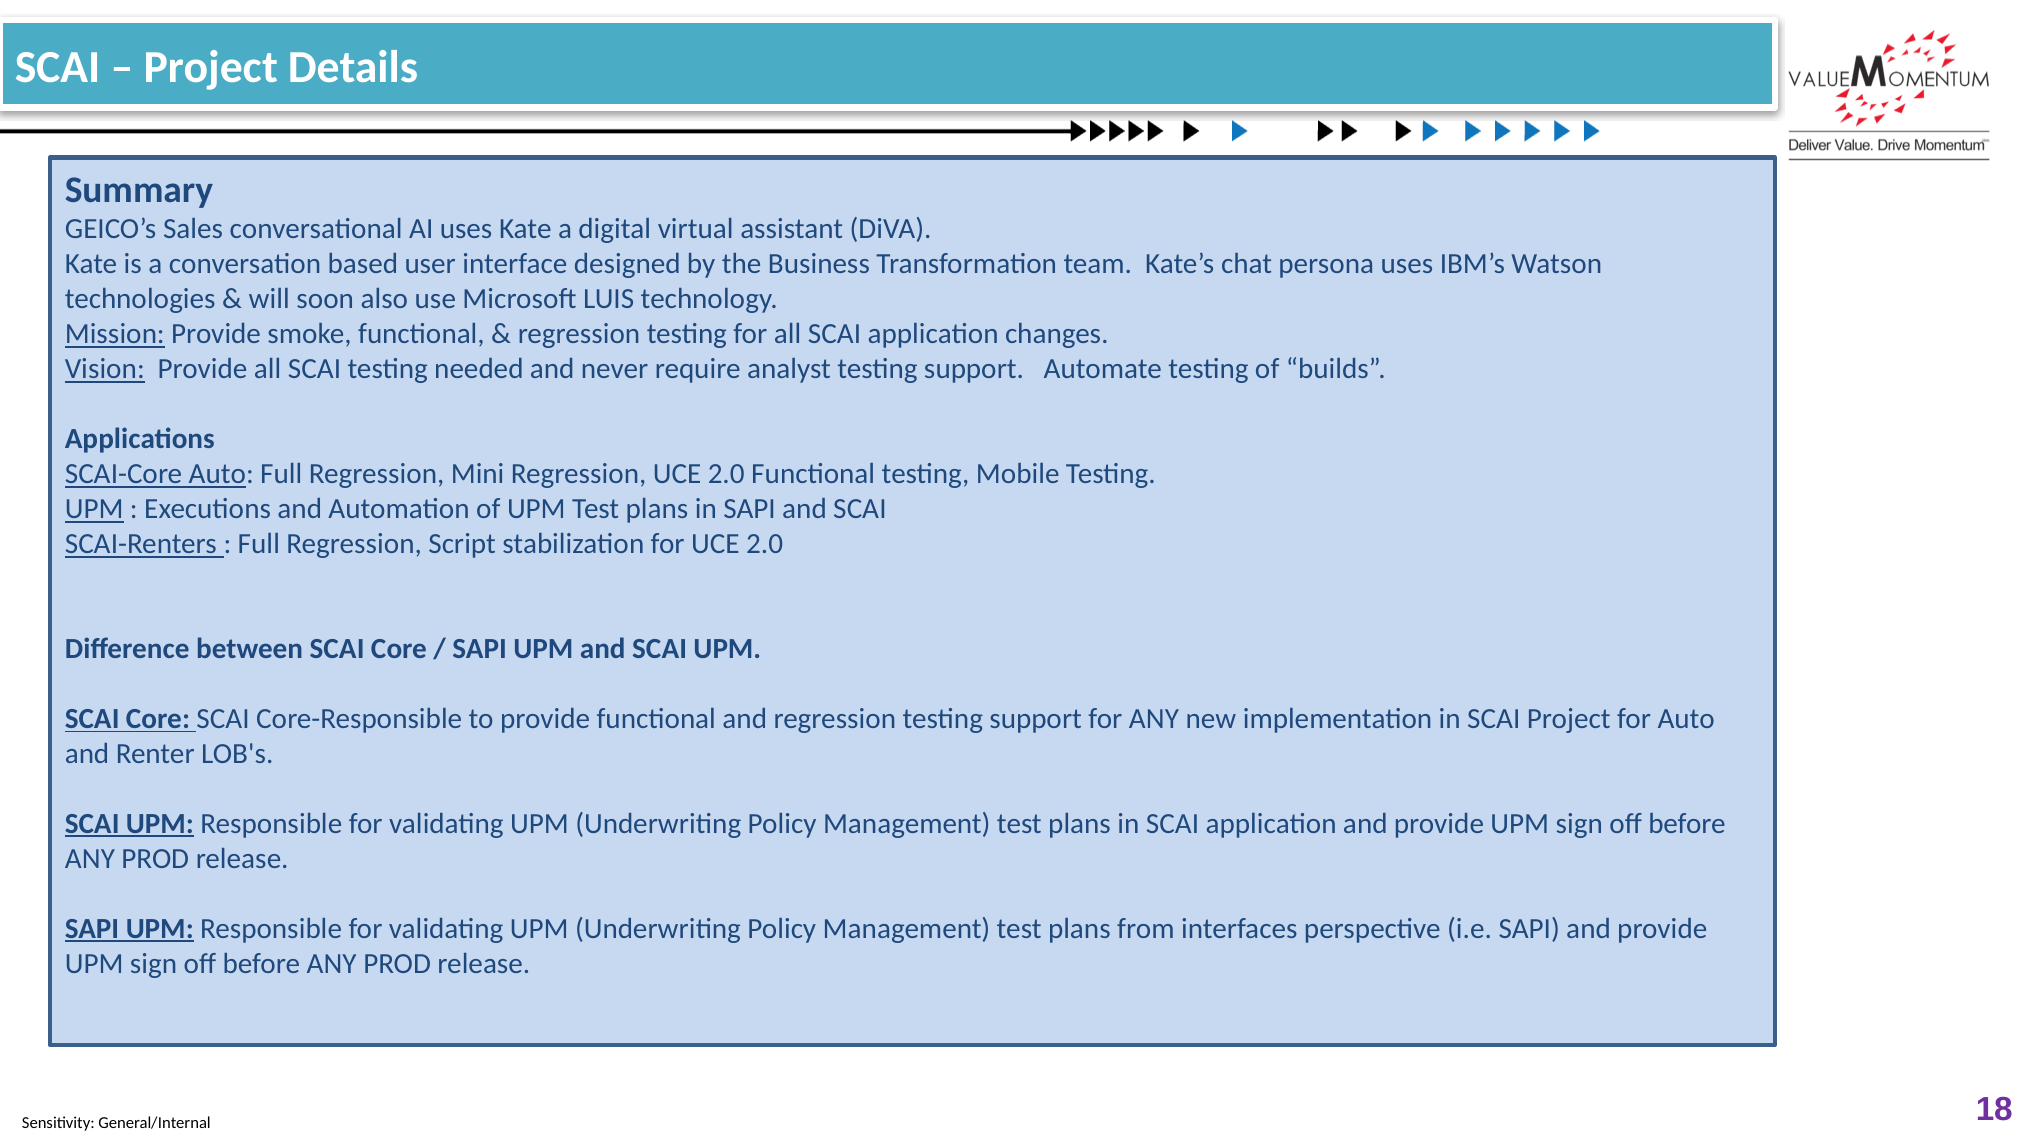

SCAI – Project Details
Summary
GEICO’s Sales conversational AI uses Kate a digital virtual assistant (DiVA).
Kate is a conversation based user interface designed by the Business Transformation team.  Kate’s chat persona uses IBM’s Watson technologies & will soon also use Microsoft LUIS technology.
Mission: Provide smoke, functional, & regression testing for all SCAI application changes.
Vision:  Provide all SCAI testing needed and never require analyst testing support.   Automate testing of “builds”.

Applications
SCAI-Core Auto: Full Regression, Mini Regression, UCE 2.0 Functional testing, Mobile Testing. ​
UPM : Executions and Automation of UPM Test plans in SAPI and SCAI
SCAI-Renters : Full Regression, Script stabilization for UCE 2.0

Difference between SCAI Core / SAPI UPM and SCAI UPM.

SCAI Core: SCAI Core-Responsible to provide functional and regression testing support for ANY new implementation in SCAI Project for Auto and Renter LOB's.

SCAI UPM: Responsible for validating UPM (Underwriting Policy Management) test plans in SCAI application and provide UPM sign off before ANY PROD release.

SAPI UPM: Responsible for validating UPM (Underwriting Policy Management) test plans from interfaces perspective (i.e. SAPI) and provide UPM sign off before ANY PROD release.